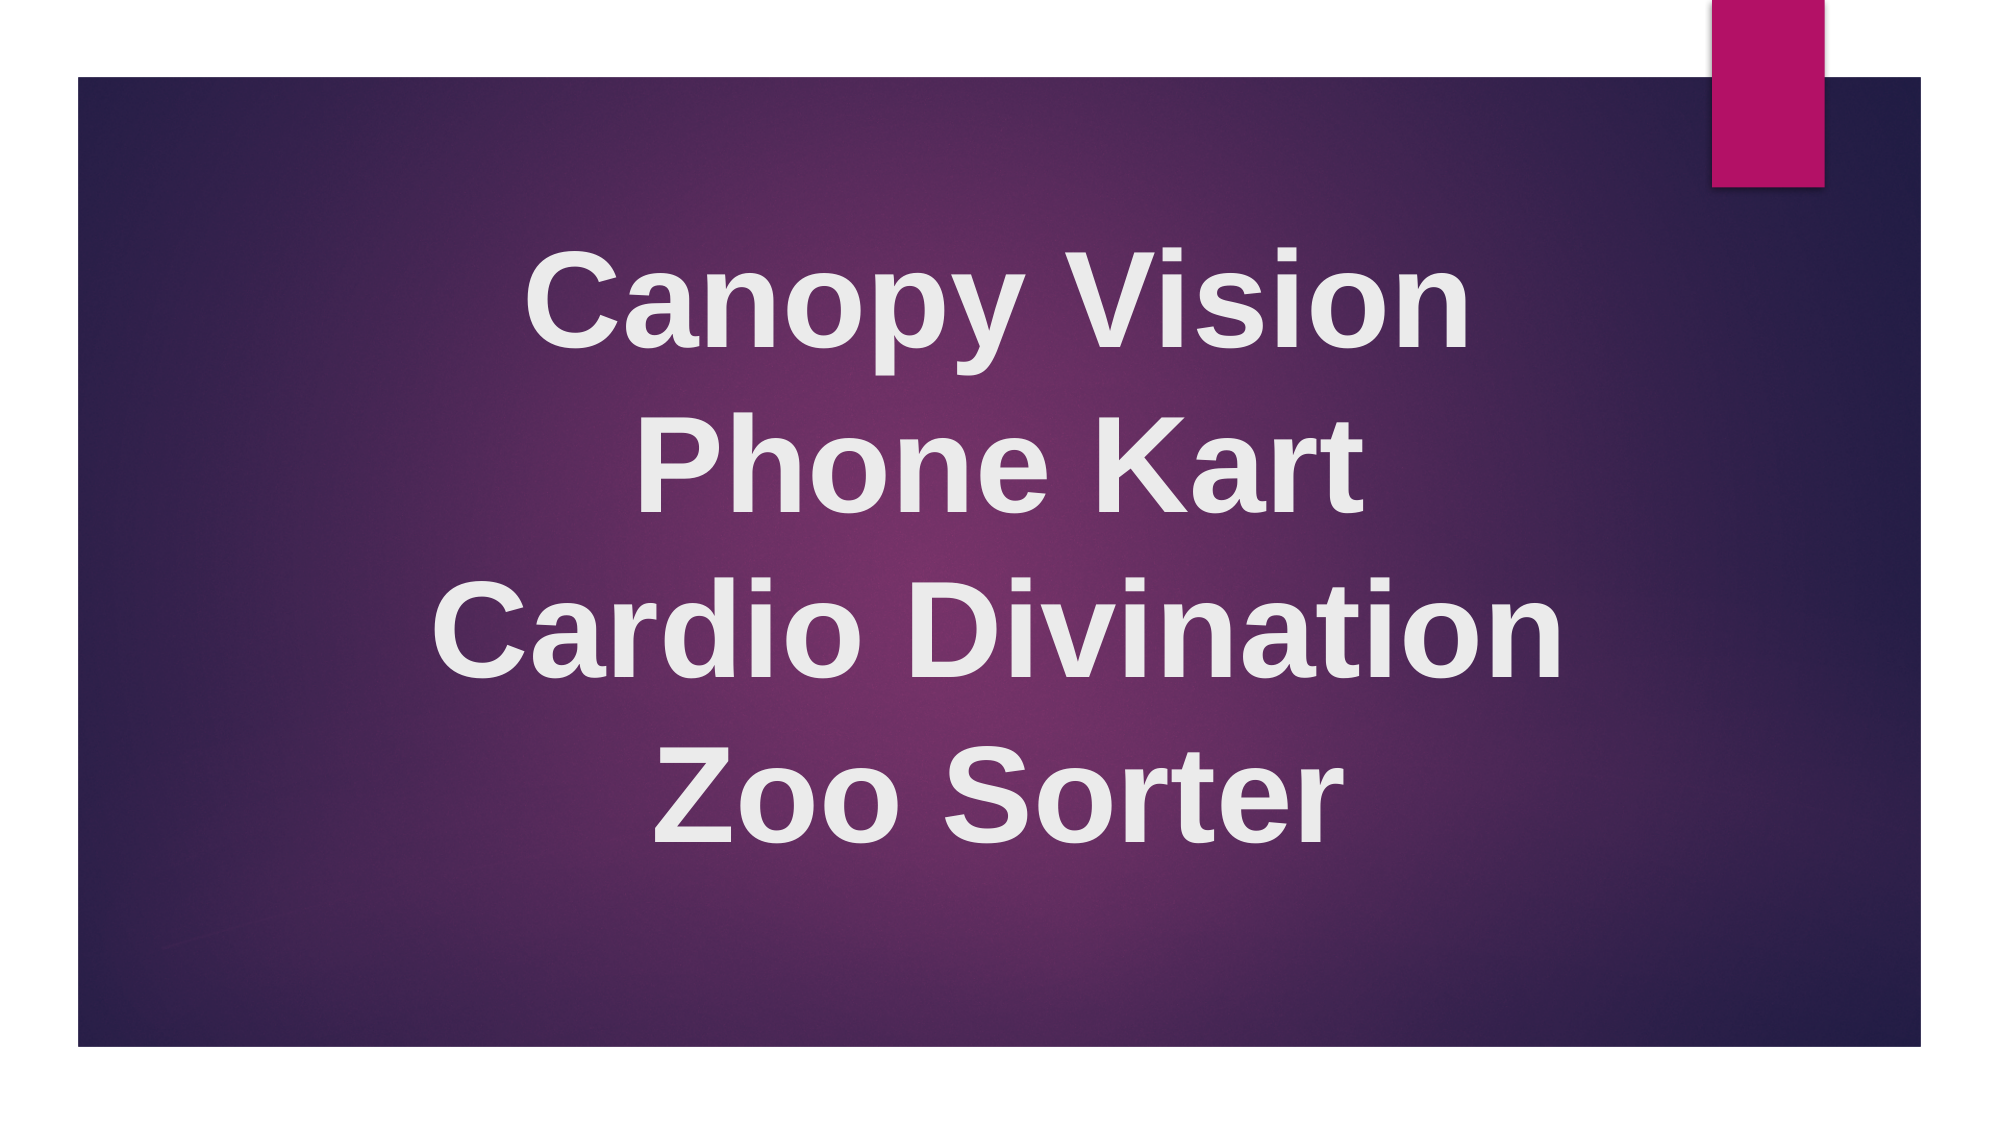

# Canopy Vision Phone Kart Cardio Divination Zoo Sorter